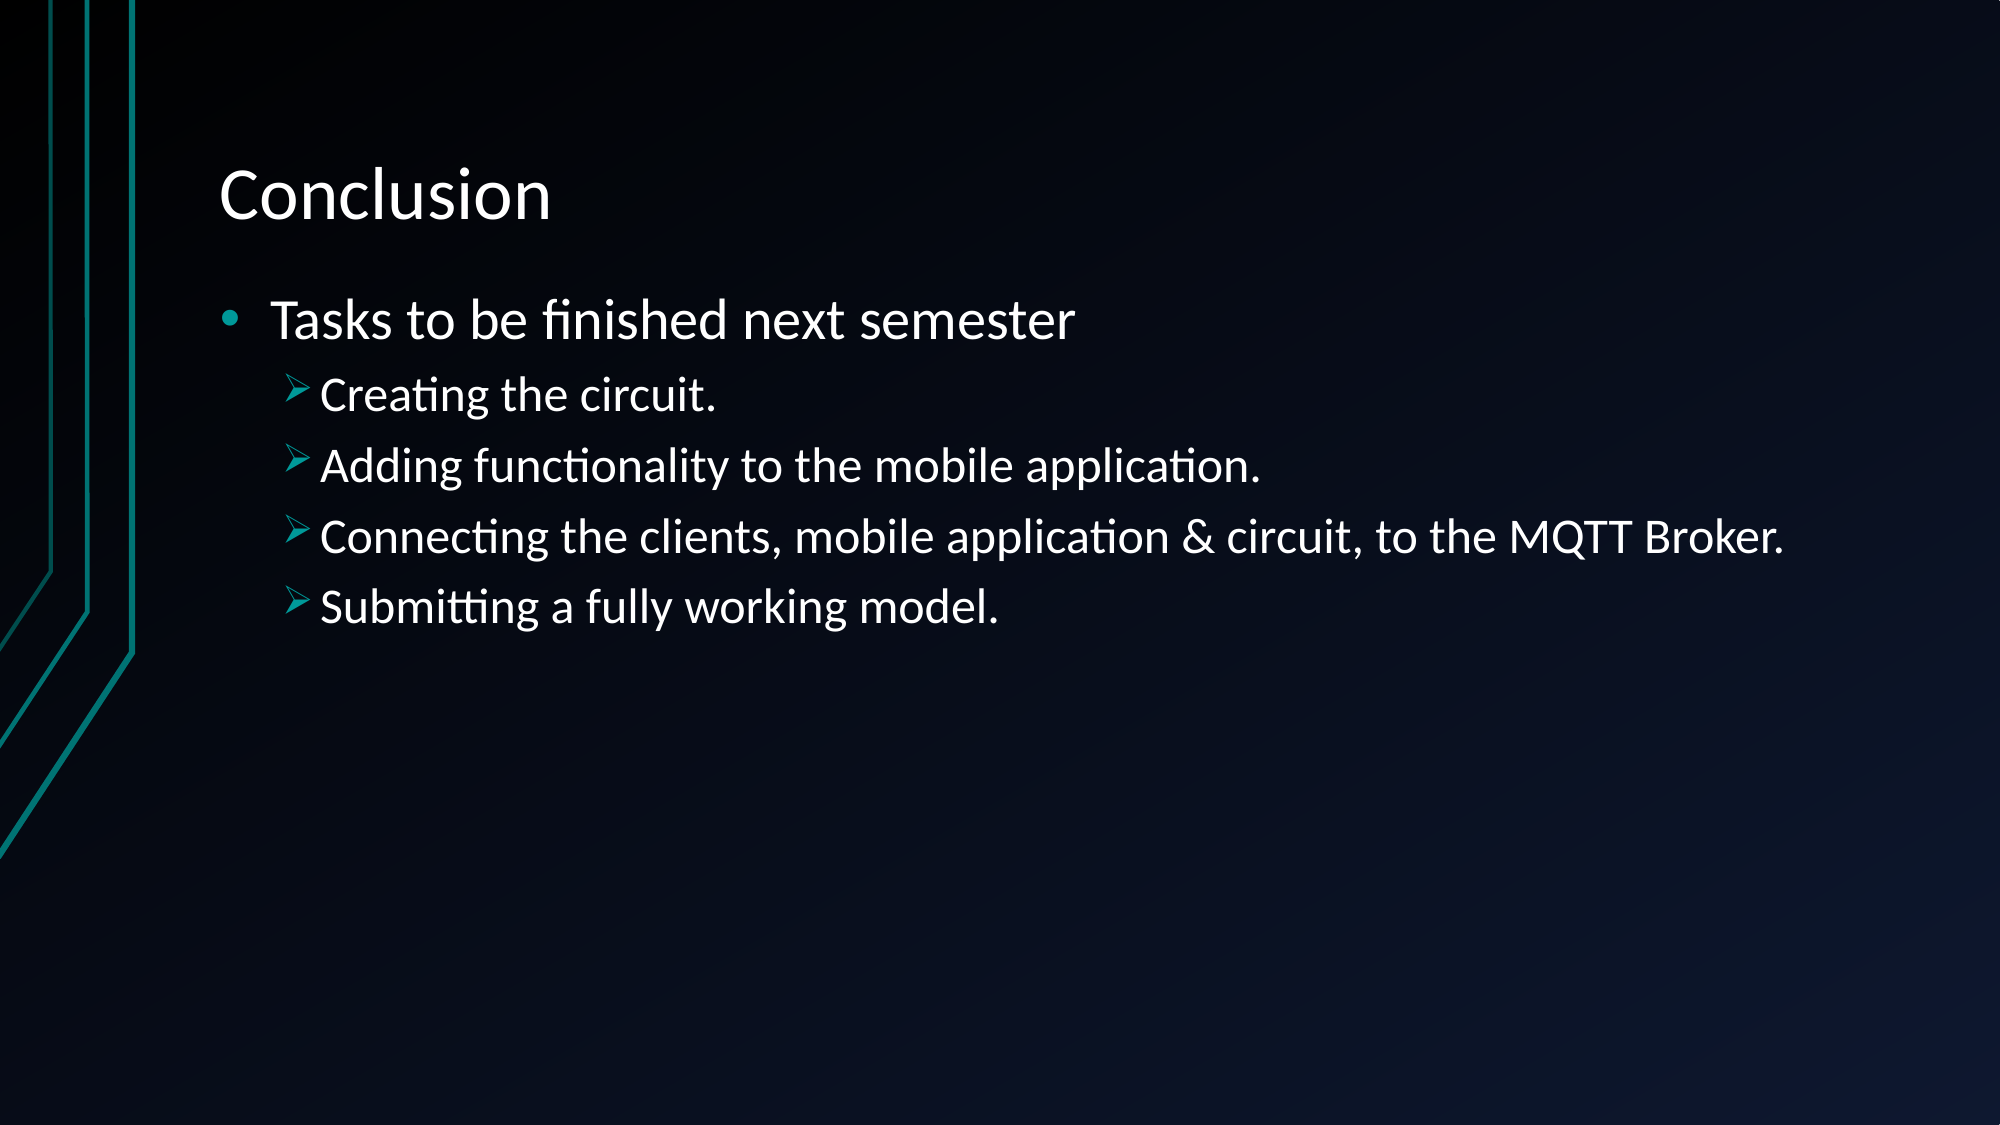

# Conclusion
Tasks to be finished next semester
Creating the circuit.
Adding functionality to the mobile application.
Connecting the clients, mobile application & circuit, to the MQTT Broker.
Submitting a fully working model.